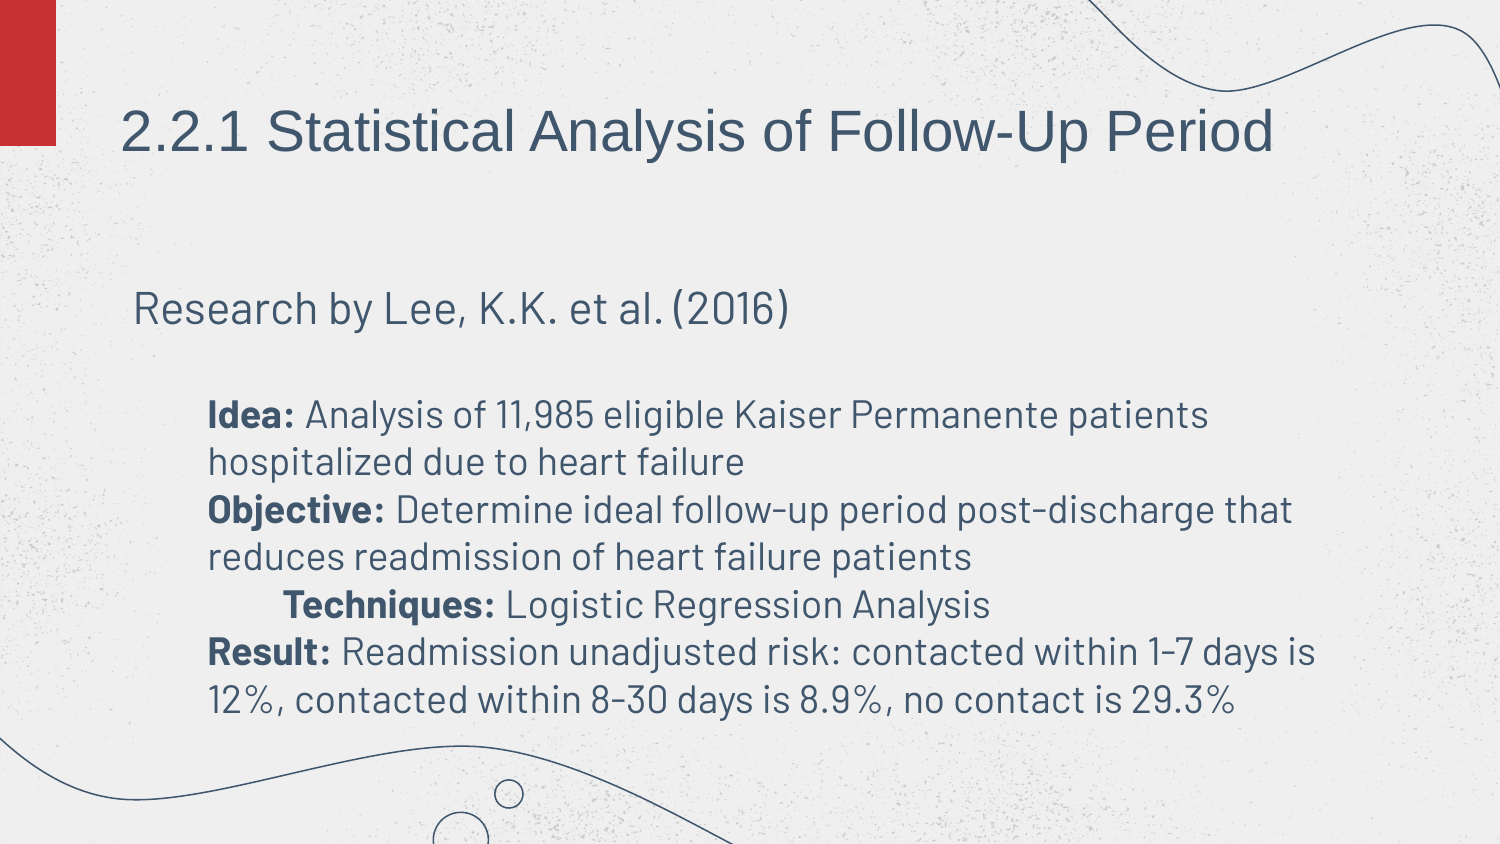

# 2.2.1 Statistical Analysis of Follow-Up Period
Research by Lee, K.K. et al. (2016)

Idea: Analysis of 11,985 eligible Kaiser Permanente patients hospitalized due to heart failure
Objective: Determine ideal follow-up period post-discharge that reduces readmission of heart failure patients
	Techniques: Logistic Regression Analysis
Result: Readmission unadjusted risk: contacted within 1-7 days is 12%, contacted within 8-30 days is 8.9%, no contact is 29.3%